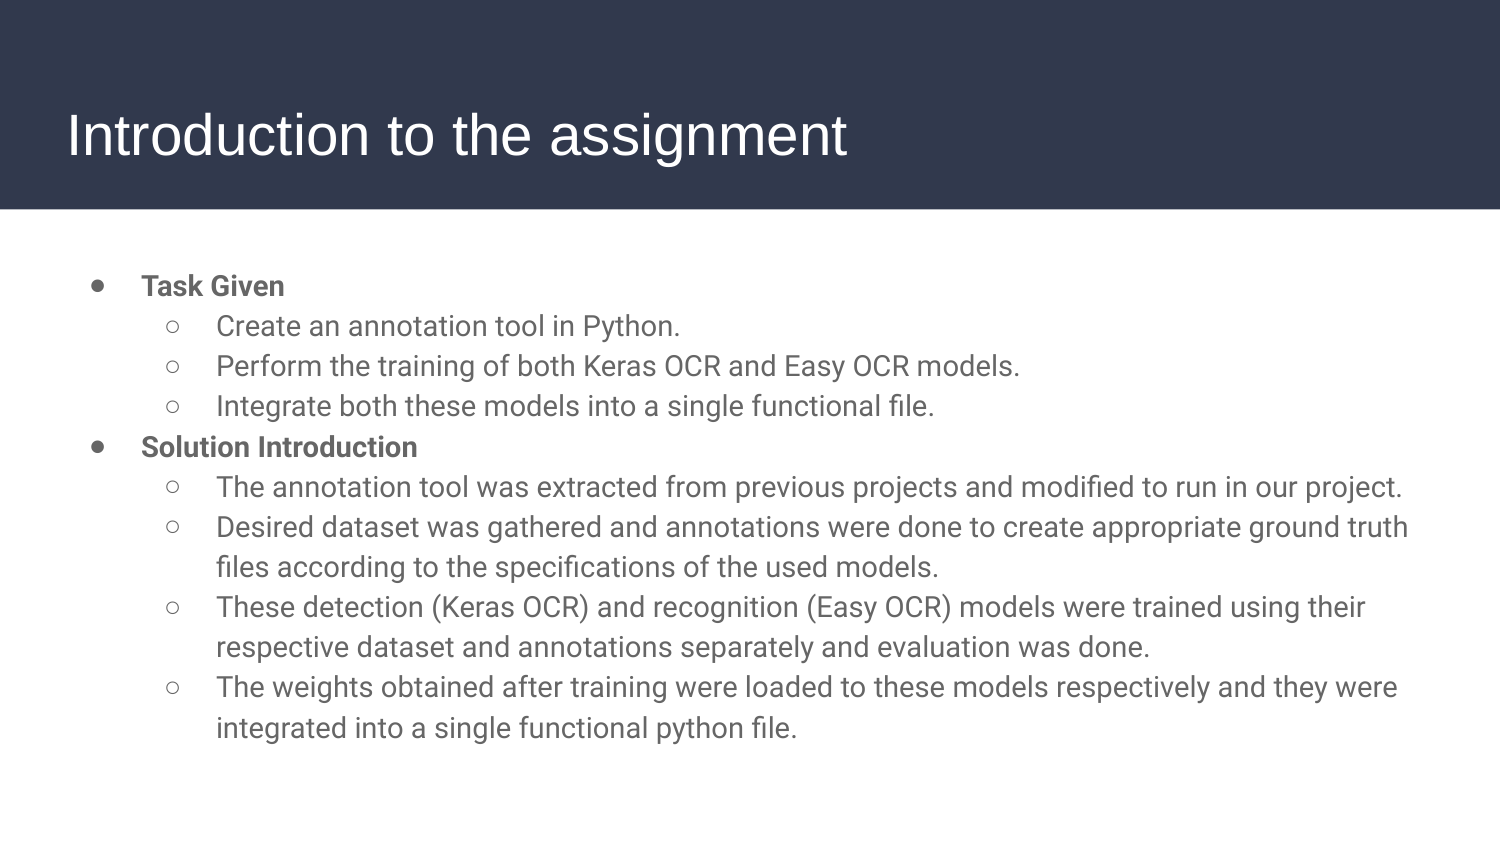

# Introduction to the assignment
Task Given
Create an annotation tool in Python.
Perform the training of both Keras OCR and Easy OCR models.
Integrate both these models into a single functional file.
Solution Introduction
The annotation tool was extracted from previous projects and modified to run in our project.
Desired dataset was gathered and annotations were done to create appropriate ground truth files according to the specifications of the used models.
These detection (Keras OCR) and recognition (Easy OCR) models were trained using their respective dataset and annotations separately and evaluation was done.
The weights obtained after training were loaded to these models respectively and they were integrated into a single functional python file.